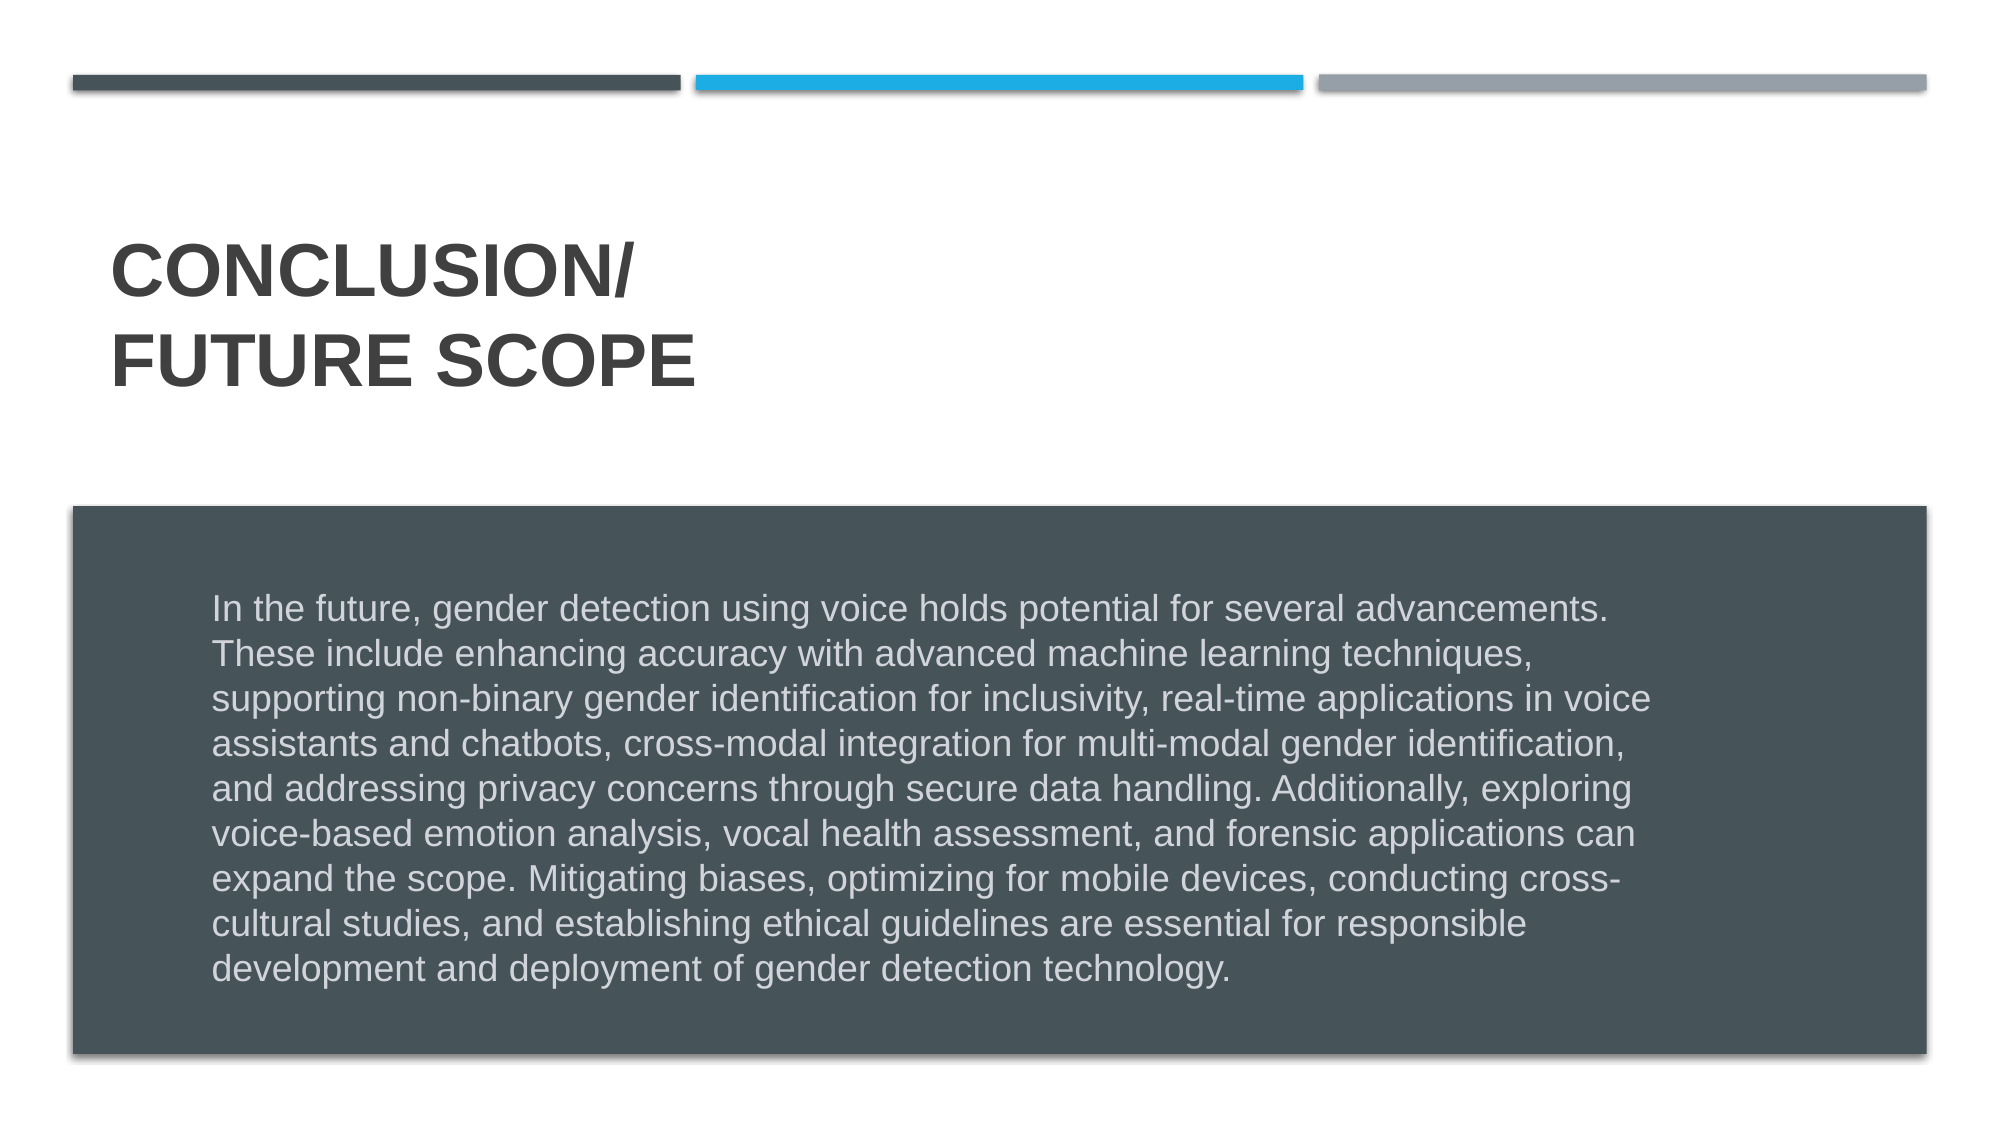

# Conclusion/ FUTURE SCOPE
In the future, gender detection using voice holds potential for several advancements. These include enhancing accuracy with advanced machine learning techniques, supporting non-binary gender identification for inclusivity, real-time applications in voice assistants and chatbots, cross-modal integration for multi-modal gender identification, and addressing privacy concerns through secure data handling. Additionally, exploring voice-based emotion analysis, vocal health assessment, and forensic applications can expand the scope. Mitigating biases, optimizing for mobile devices, conducting cross-cultural studies, and establishing ethical guidelines are essential for responsible development and deployment of gender detection technology.